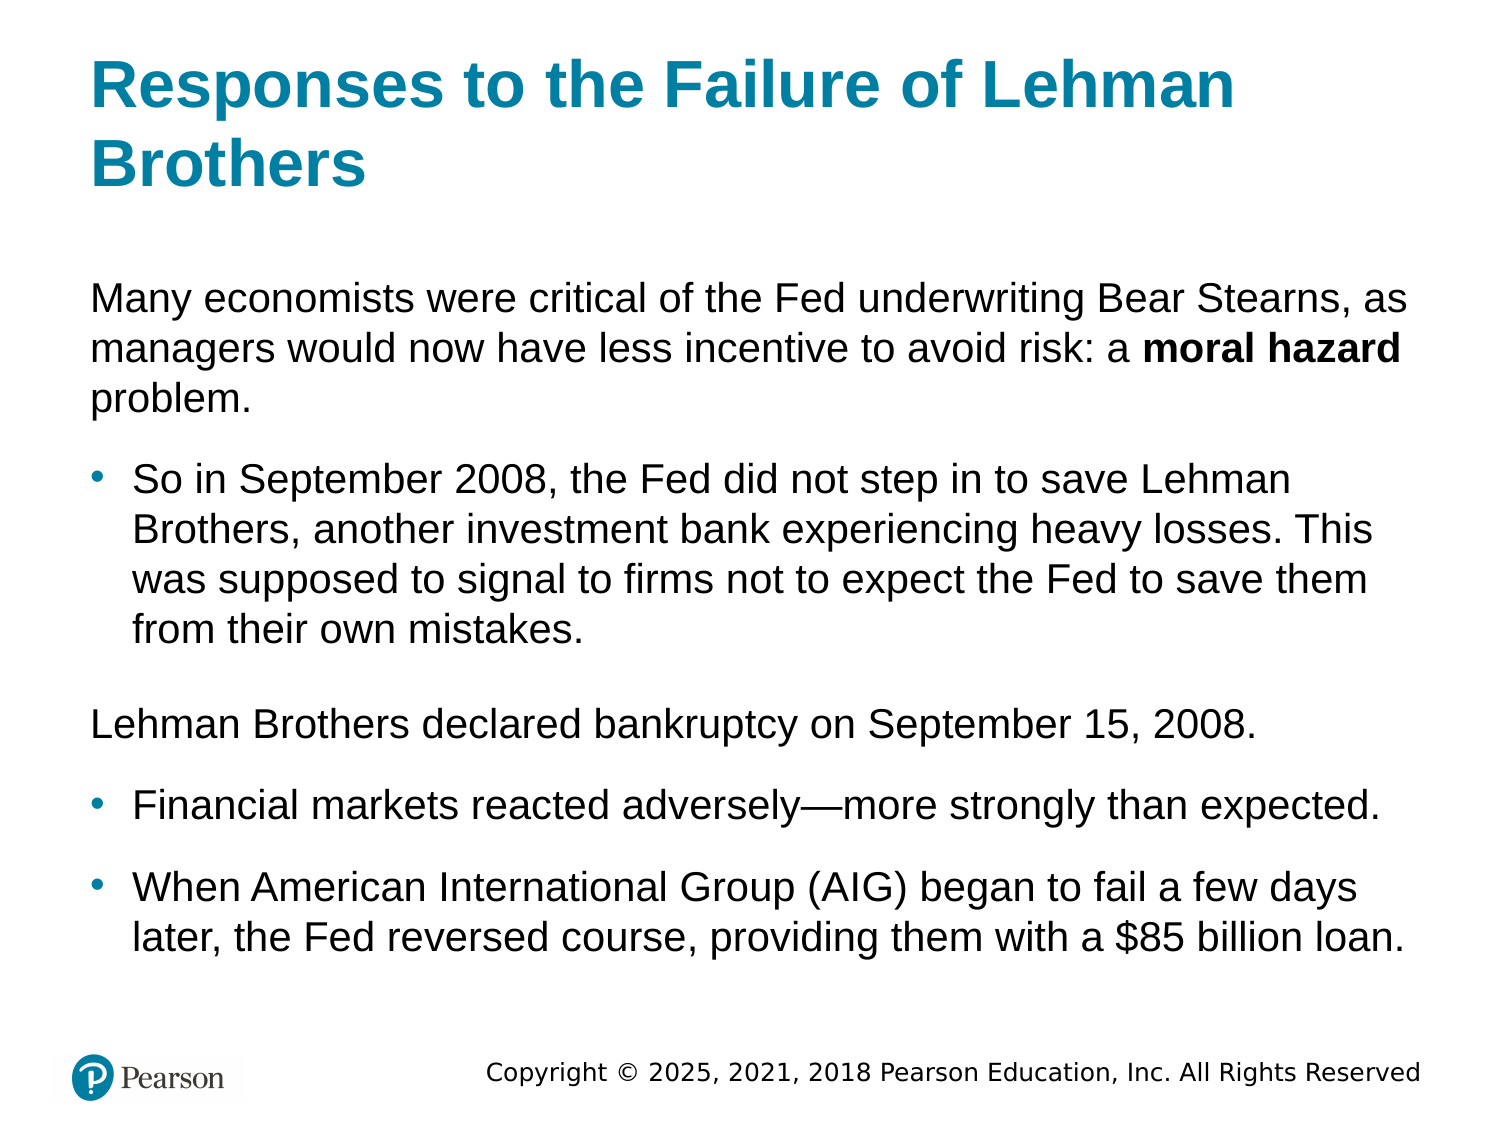

# Responses to the Failure of Lehman Brothers
Many economists were critical of the Fed underwriting Bear Stearns, as managers would now have less incentive to avoid risk: a moral hazard problem.
So in September 2008, the Fed did not step in to save Lehman Brothers, another investment bank experiencing heavy losses. This was supposed to signal to firms not to expect the Fed to save them from their own mistakes.
Lehman Brothers declared bankruptcy on September 15, 2008.
Financial markets reacted adversely—more strongly than expected.
When American International Group (A I G) began to fail a few days later, the Fed reversed course, providing them with a $85 billion loan.